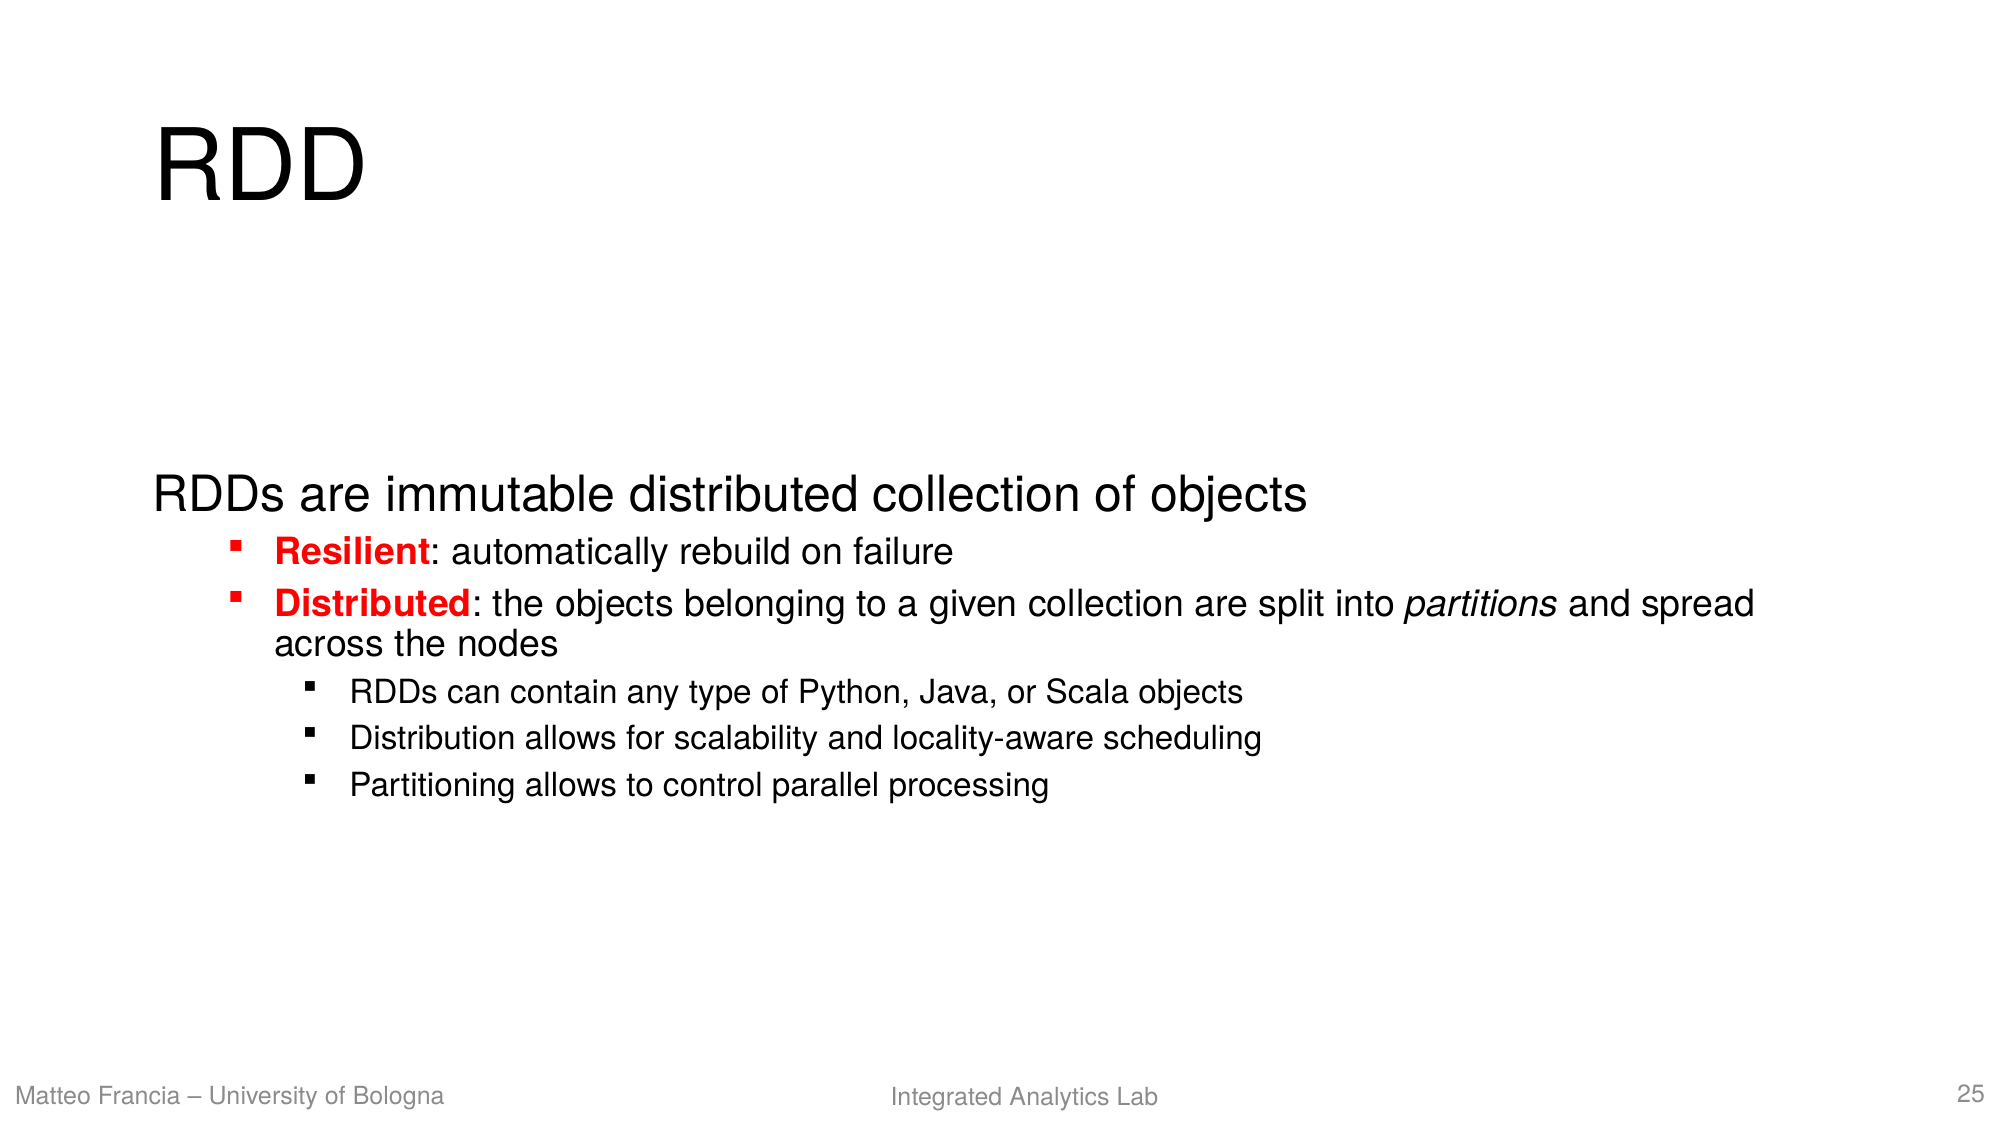

# RDD
RDDs are immutable distributed collection of objects
Resilient: automatically rebuild on failure
Distributed: the objects belonging to a given collection are split into partitions and spread across the nodes
RDDs can contain any type of Python, Java, or Scala objects
Distribution allows for scalability and locality-aware scheduling
Partitioning allows to control parallel processing

25
Matteo Francia – University of Bologna